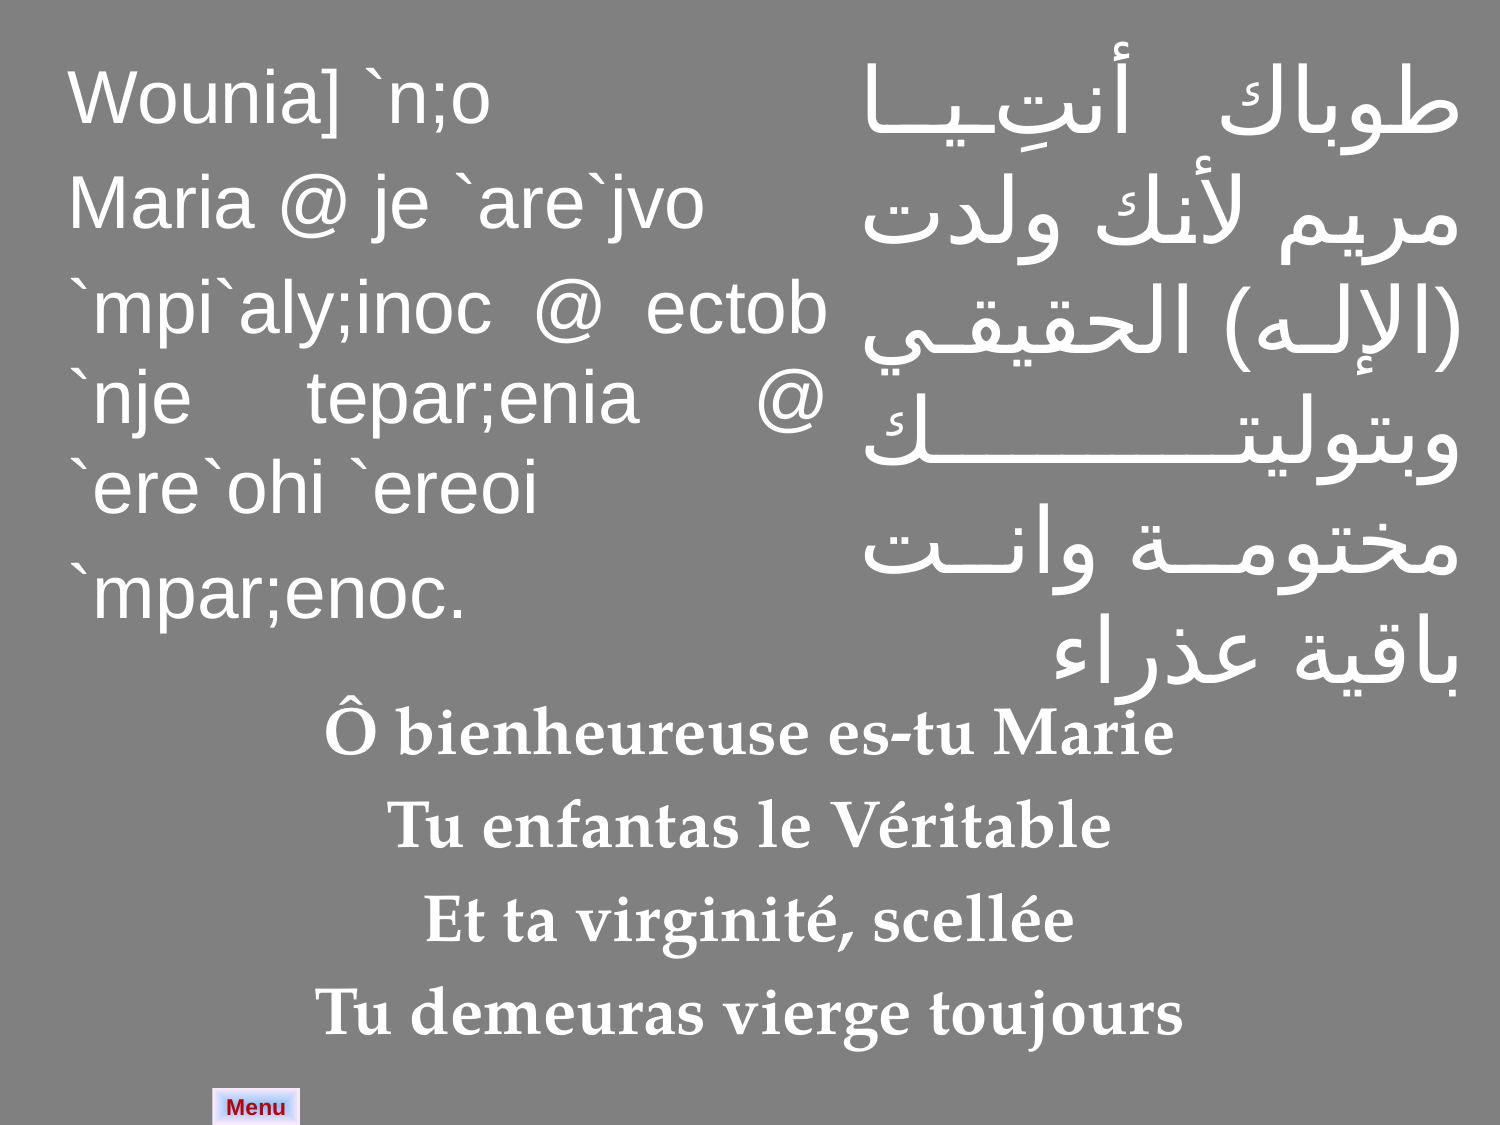

طوباك أنتِ يا مريم لأنك ولدت (الإله) الحقيقي وبتوليتك مختومة وانت باقية عذراء
Wounia] `n;o
Maria @ je `are`jvo
`mpi`aly;inoc @ ectob `nje tepar;enia @ `ere`ohi `ereoi
`mpar;enoc.
Ô bienheureuse es-tu Marie
Tu enfantas le Véritable
Et ta virginité, scellée
Tu demeuras vierge toujours
Menu